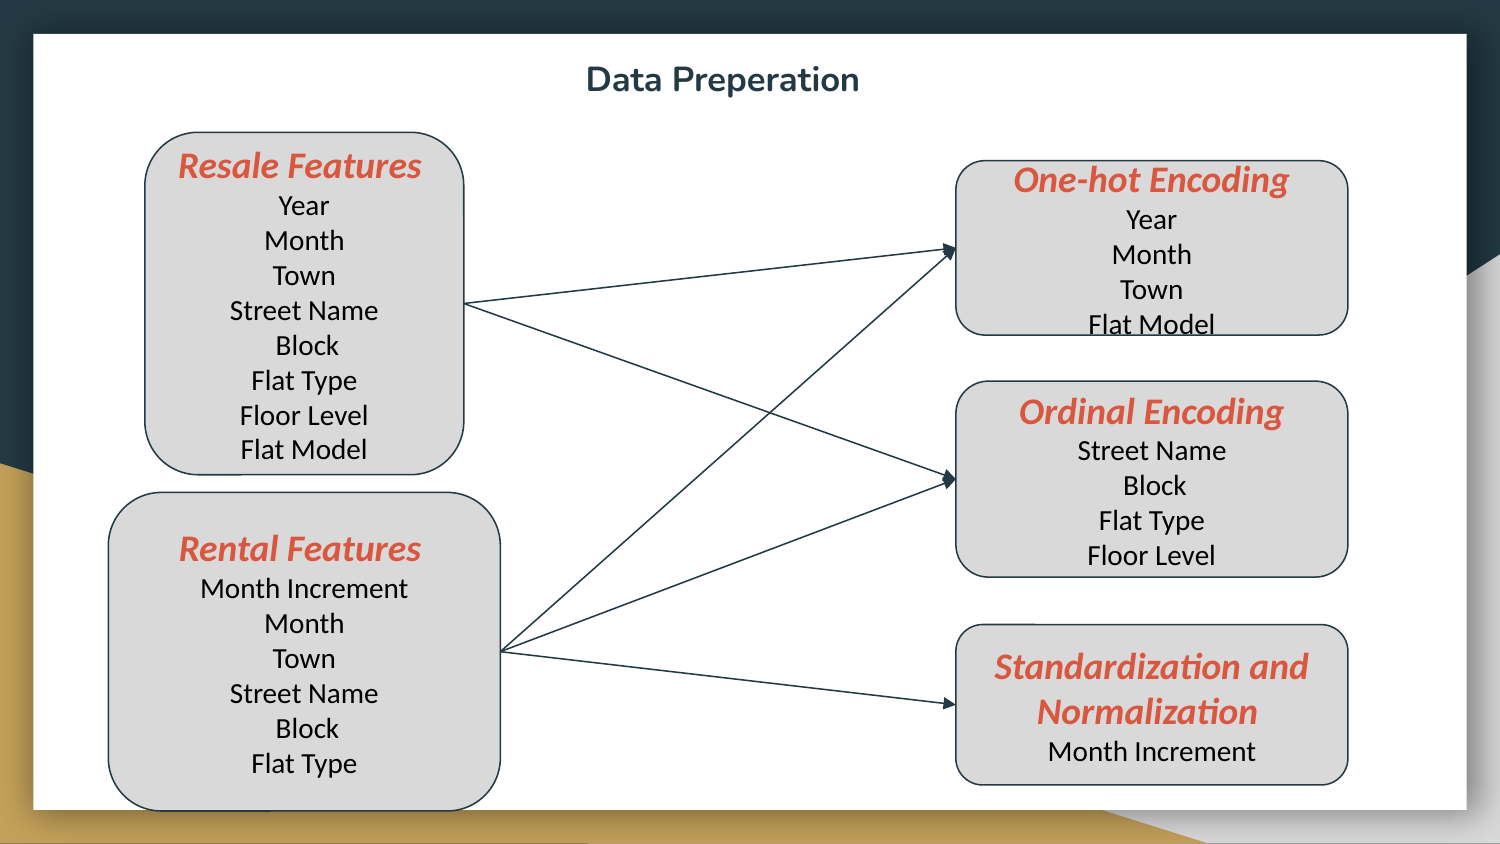

# Data Preperation
Resale Features
Year
Month
Town
Street Name
 Block
 Flat Type
Floor Level
Flat Model
One-hot Encoding
Year
Month
Town
Flat Model
Ordinal Encoding
Street Name
 Block
 Flat Type
Floor Level
Rental Features
Month Increment
Month
Town
Street Name
 Block
 Flat Type
Standardization and Normalization
Month Increment